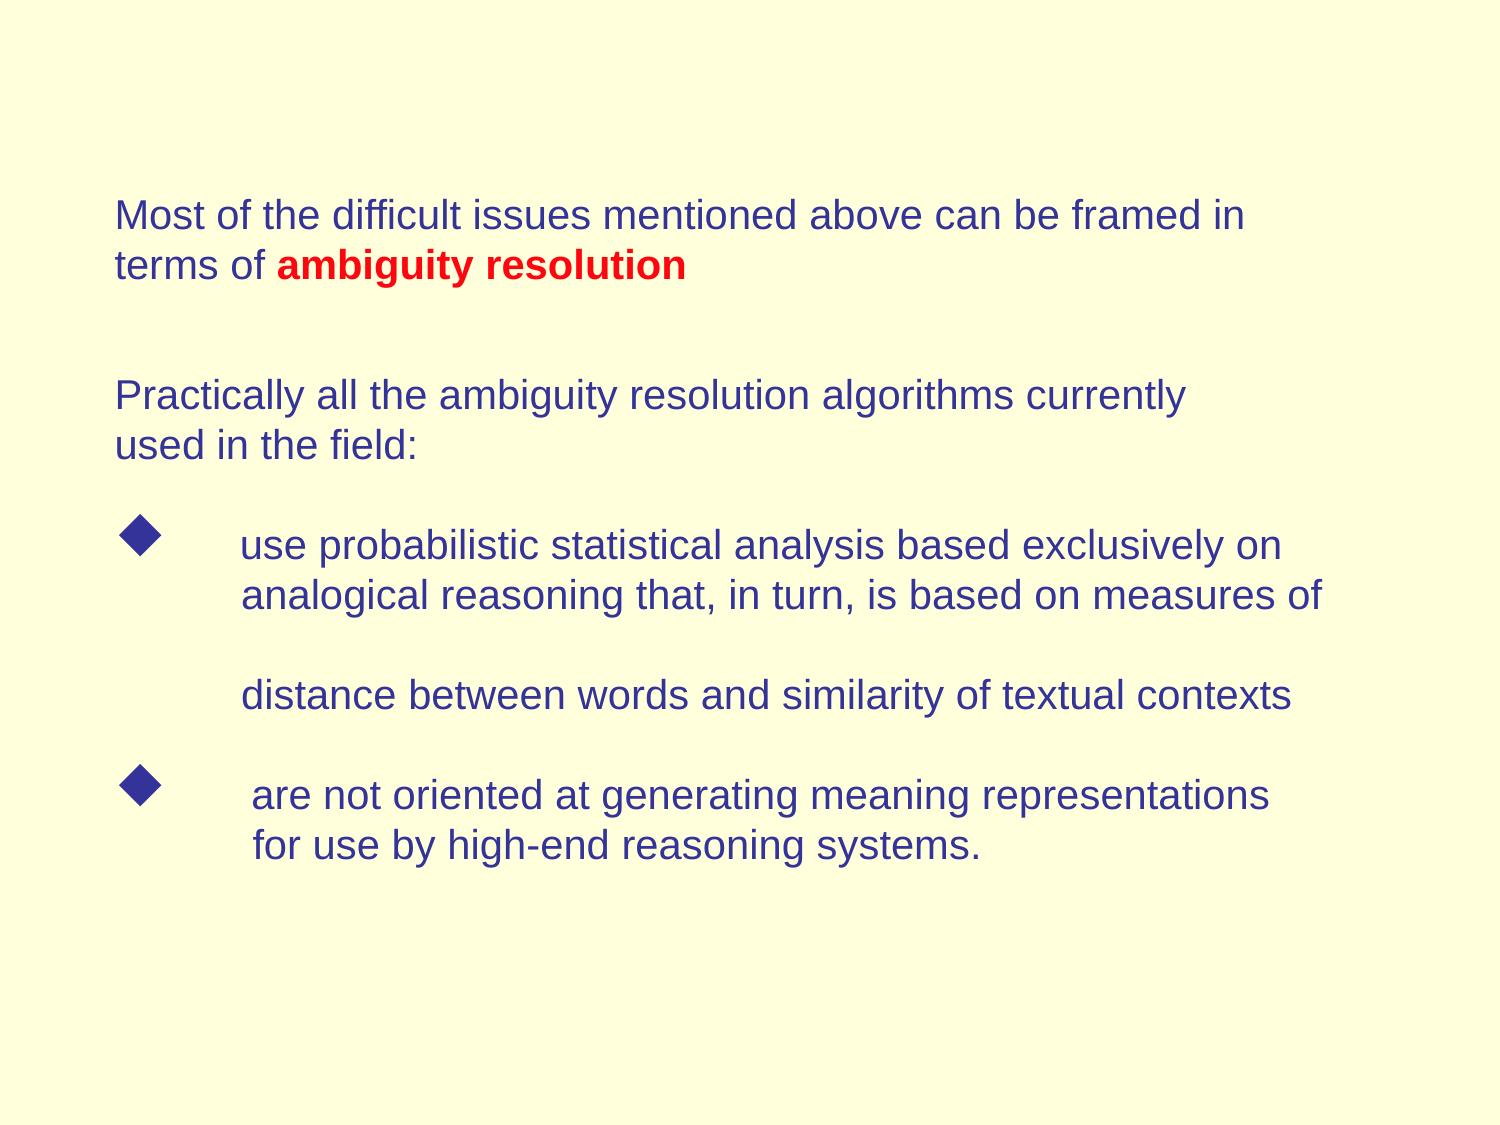

Most of the difficult issues mentioned above can be framed in terms of ambiguity resolution

Practically all the ambiguity resolution algorithms currently
used in the field:

      use probabilistic statistical analysis based exclusively on
           analogical reasoning that, in turn, is based on measures of
           distance between words and similarity of textual contexts
       are not oriented at generating meaning representations
            for use by high-end reasoning systems.